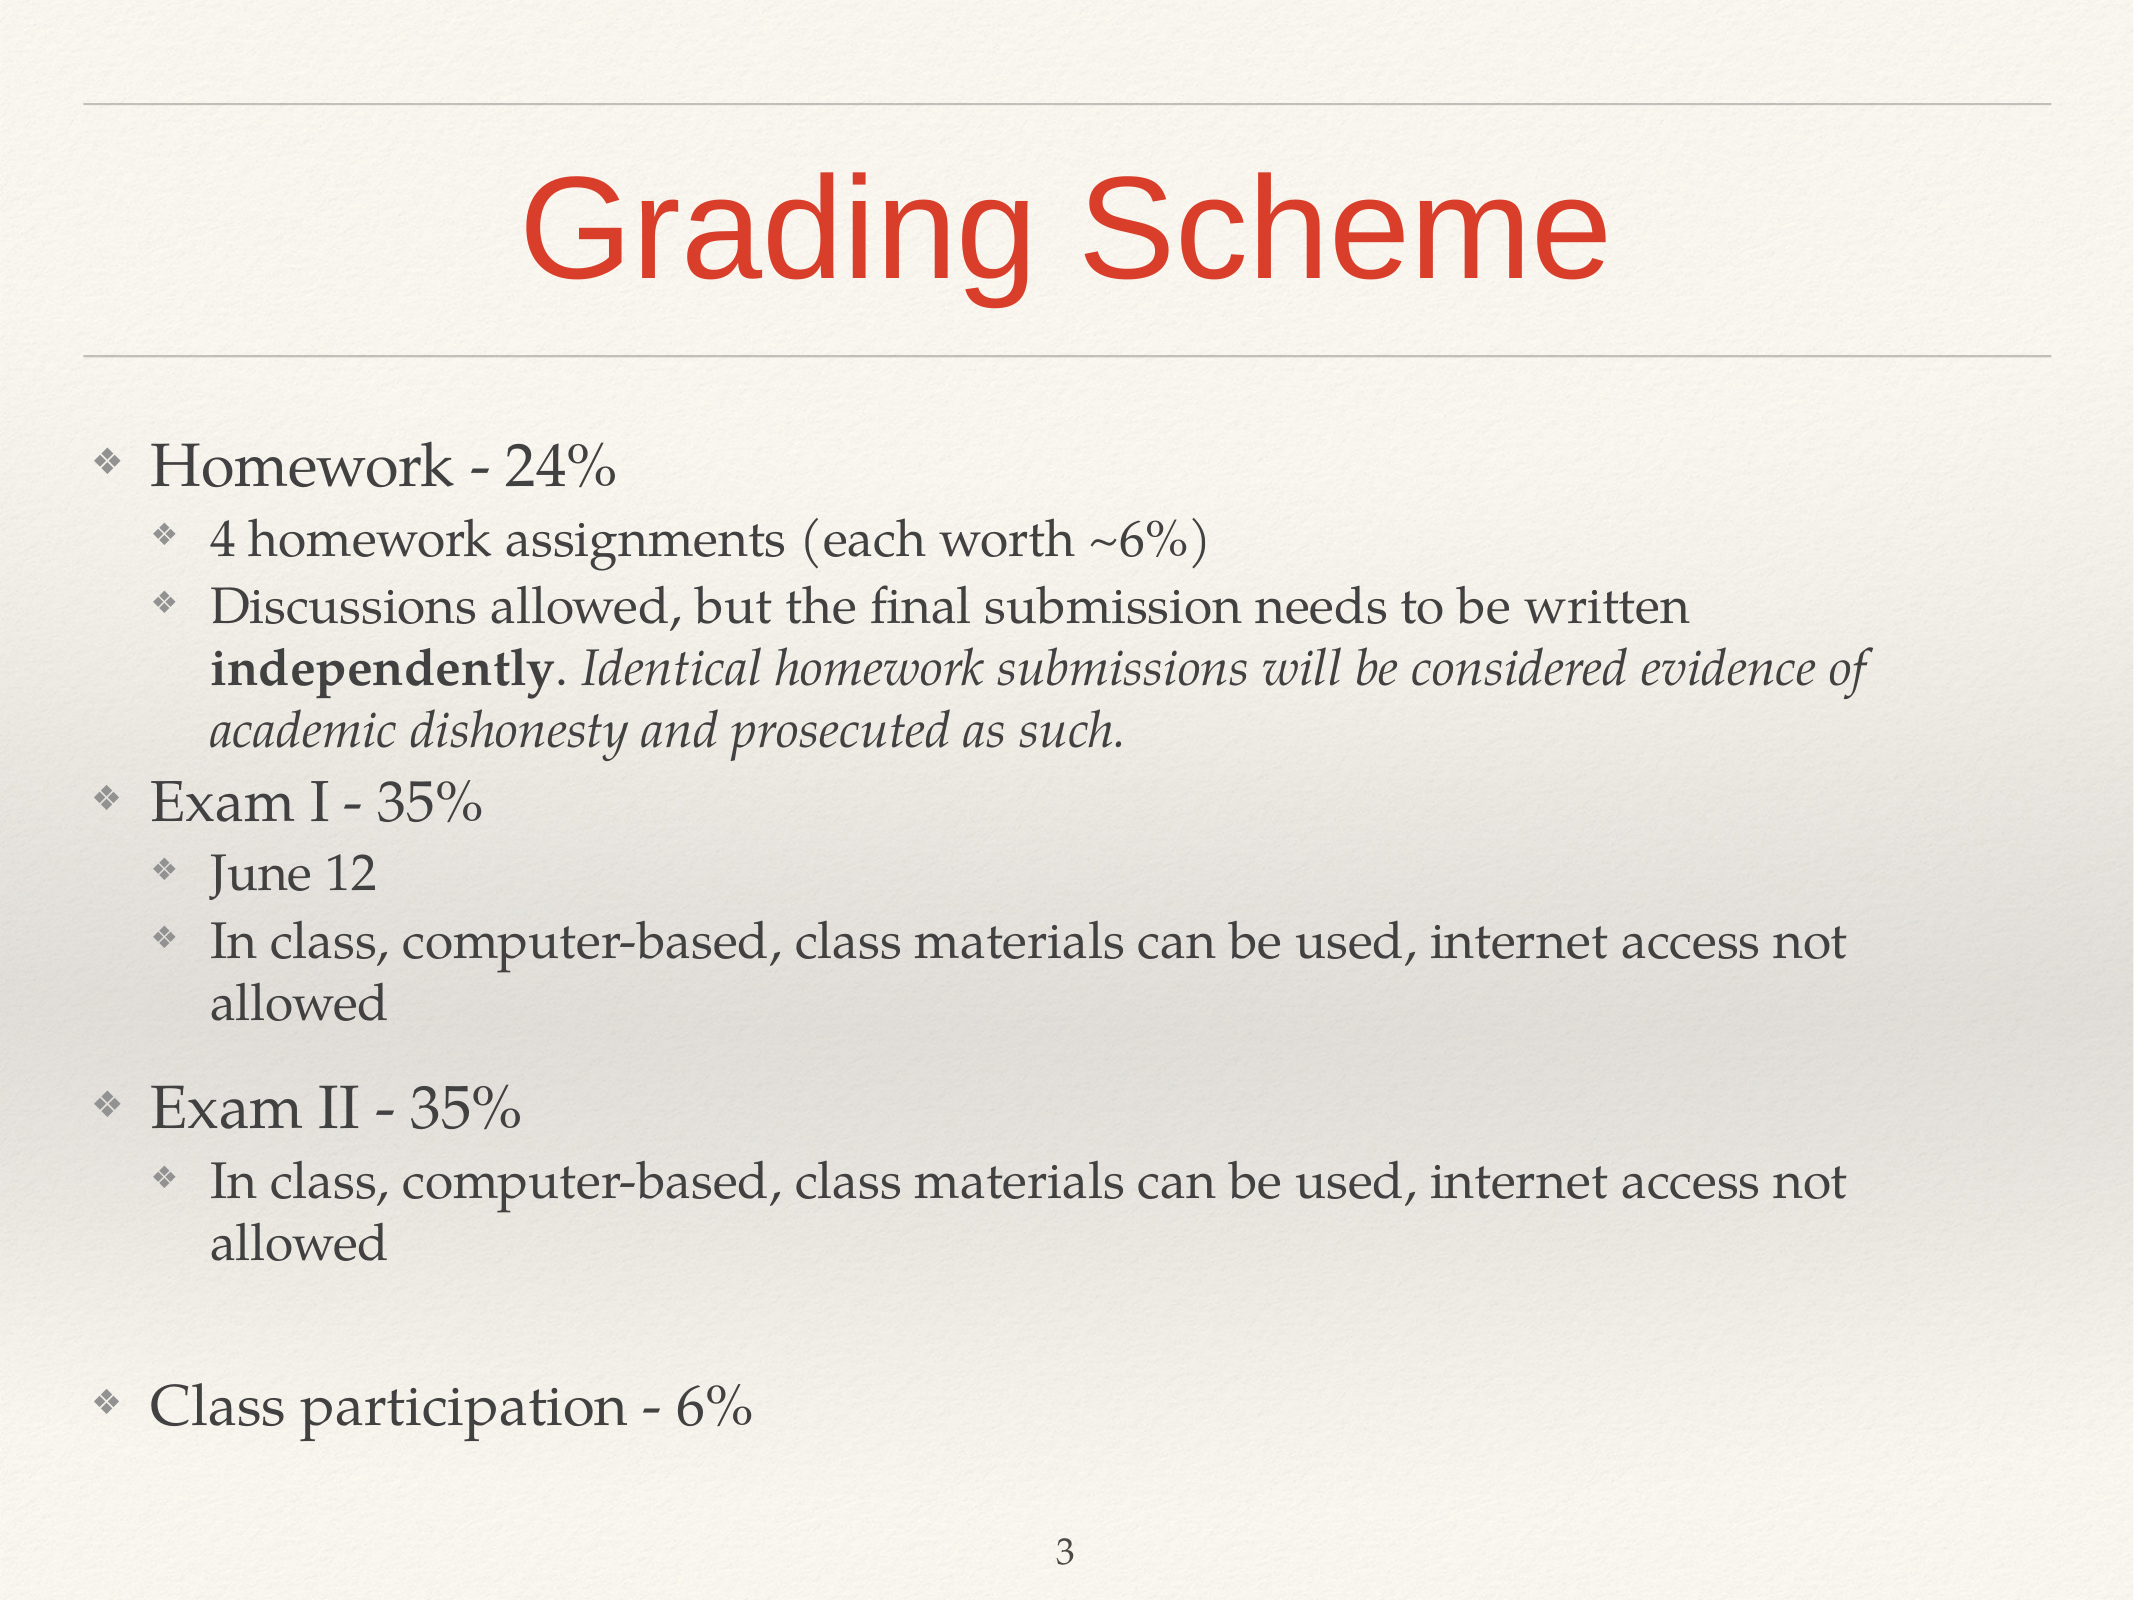

# Grading Scheme
Homework - 24%
4 homework assignments (each worth ~6%)
Discussions allowed, but the final submission needs to be written independently. Identical homework submissions will be considered evidence of academic dishonesty and prosecuted as such.
Exam I - 35%
June 12
In class, computer-based, class materials can be used, internet access not allowed
Exam II - 35%
In class, computer-based, class materials can be used, internet access not allowed

Class participation - 6%
3